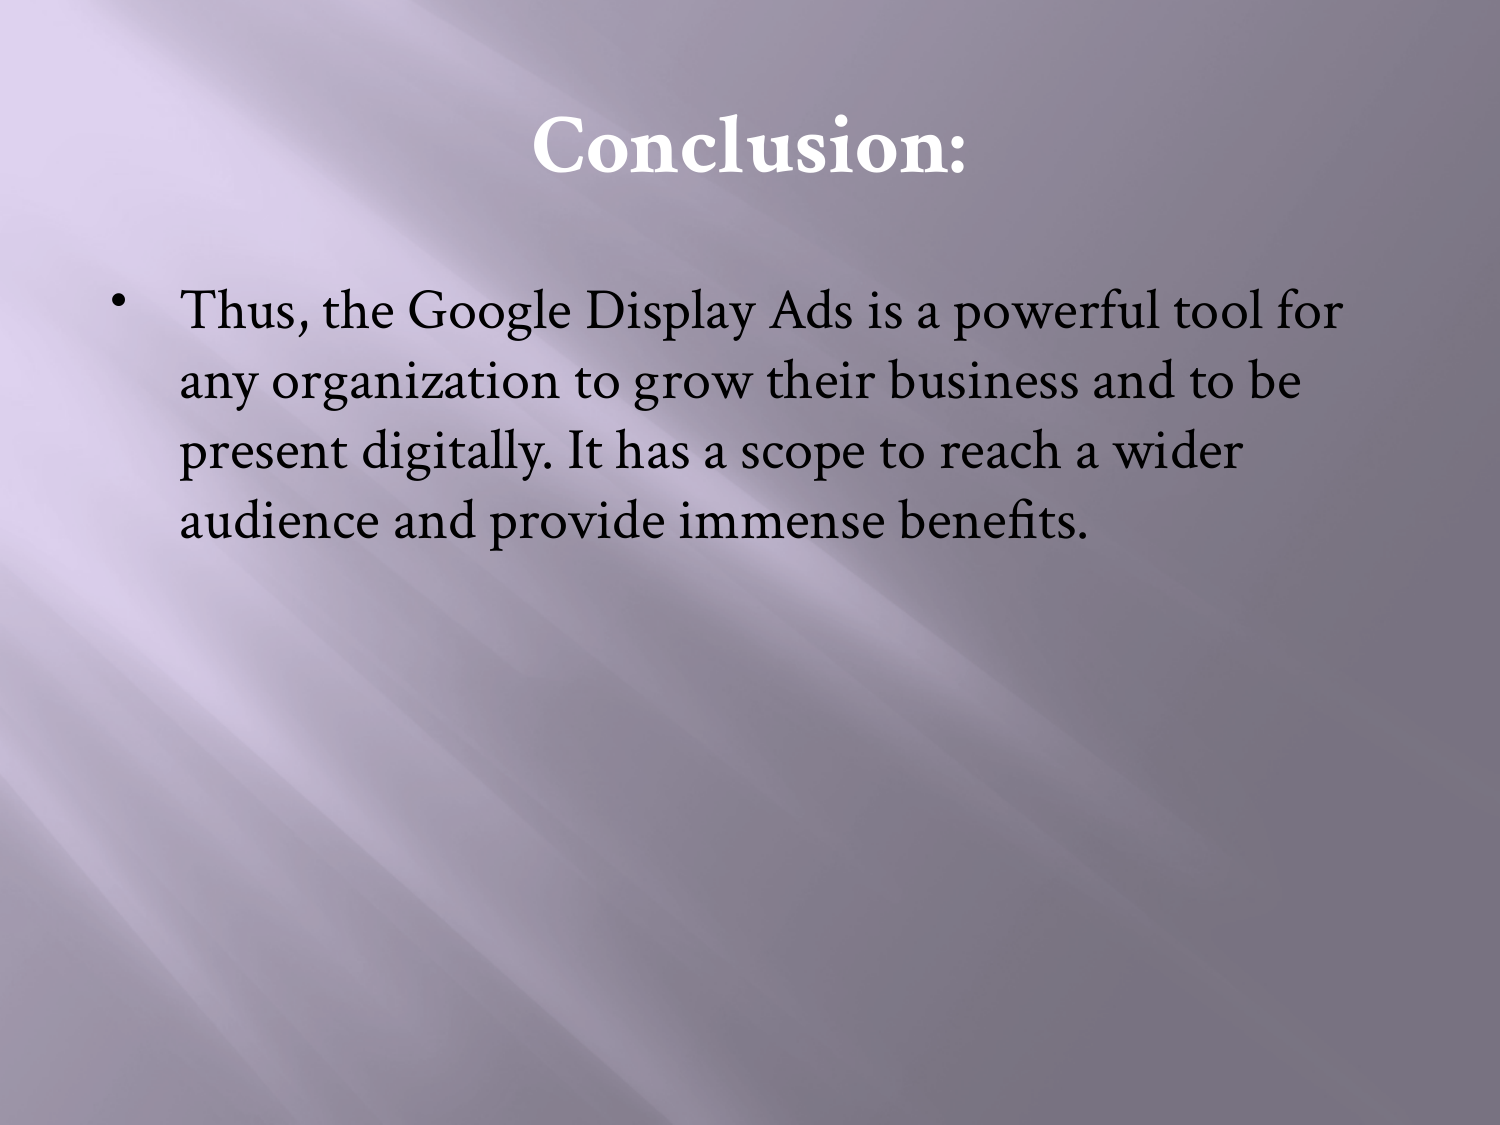

# Conclusion:
Thus, the Google Display Ads is a powerful tool for any organization to grow their business and to be present digitally. It has a scope to reach a wider audience and provide immense benefits.